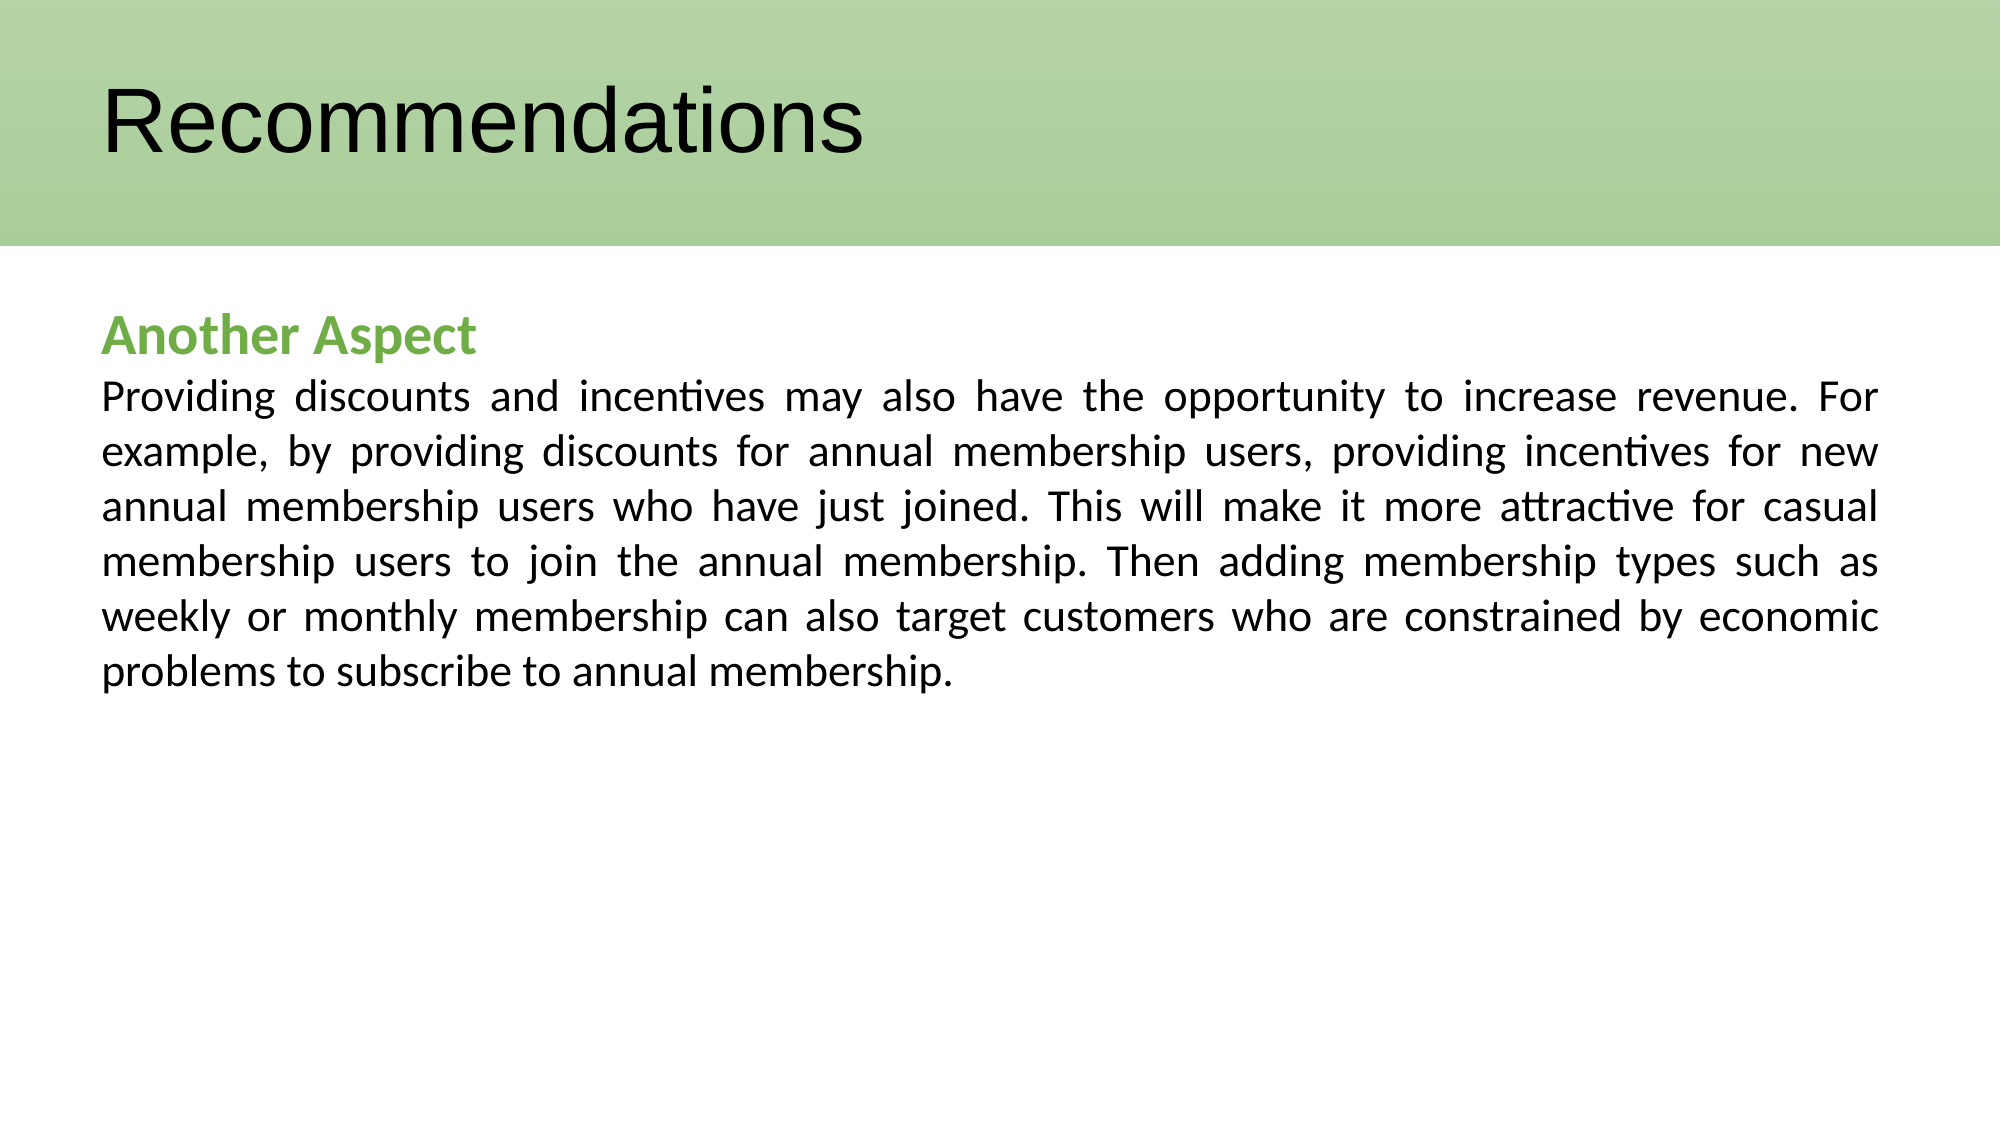

# Recommendations
Another Aspect
Providing discounts and incentives may also have the opportunity to increase revenue. For example, by providing discounts for annual membership users, providing incentives for new annual membership users who have just joined. This will make it more attractive for casual membership users to join the annual membership. Then adding membership types such as weekly or monthly membership can also target customers who are constrained by economic problems to subscribe to annual membership.